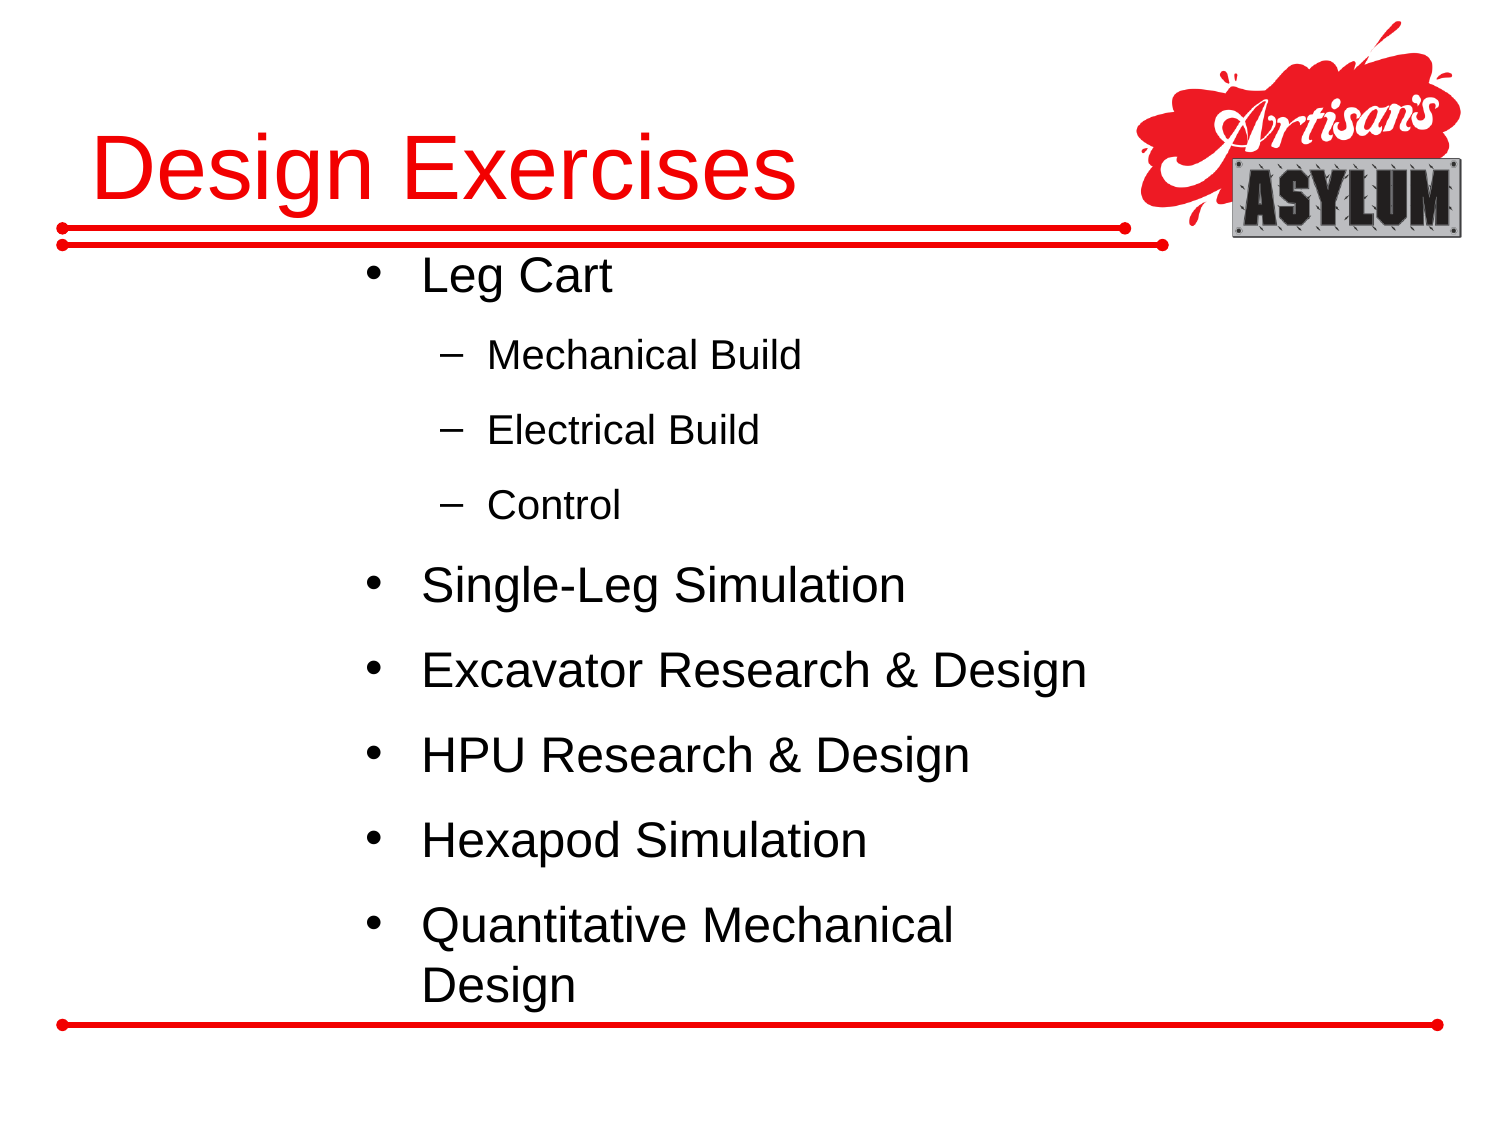

# Design Exercises
Leg Cart
Mechanical Build
Electrical Build
Control
Single-Leg Simulation
Excavator Research & Design
HPU Research & Design
Hexapod Simulation
Quantitative Mechanical Design